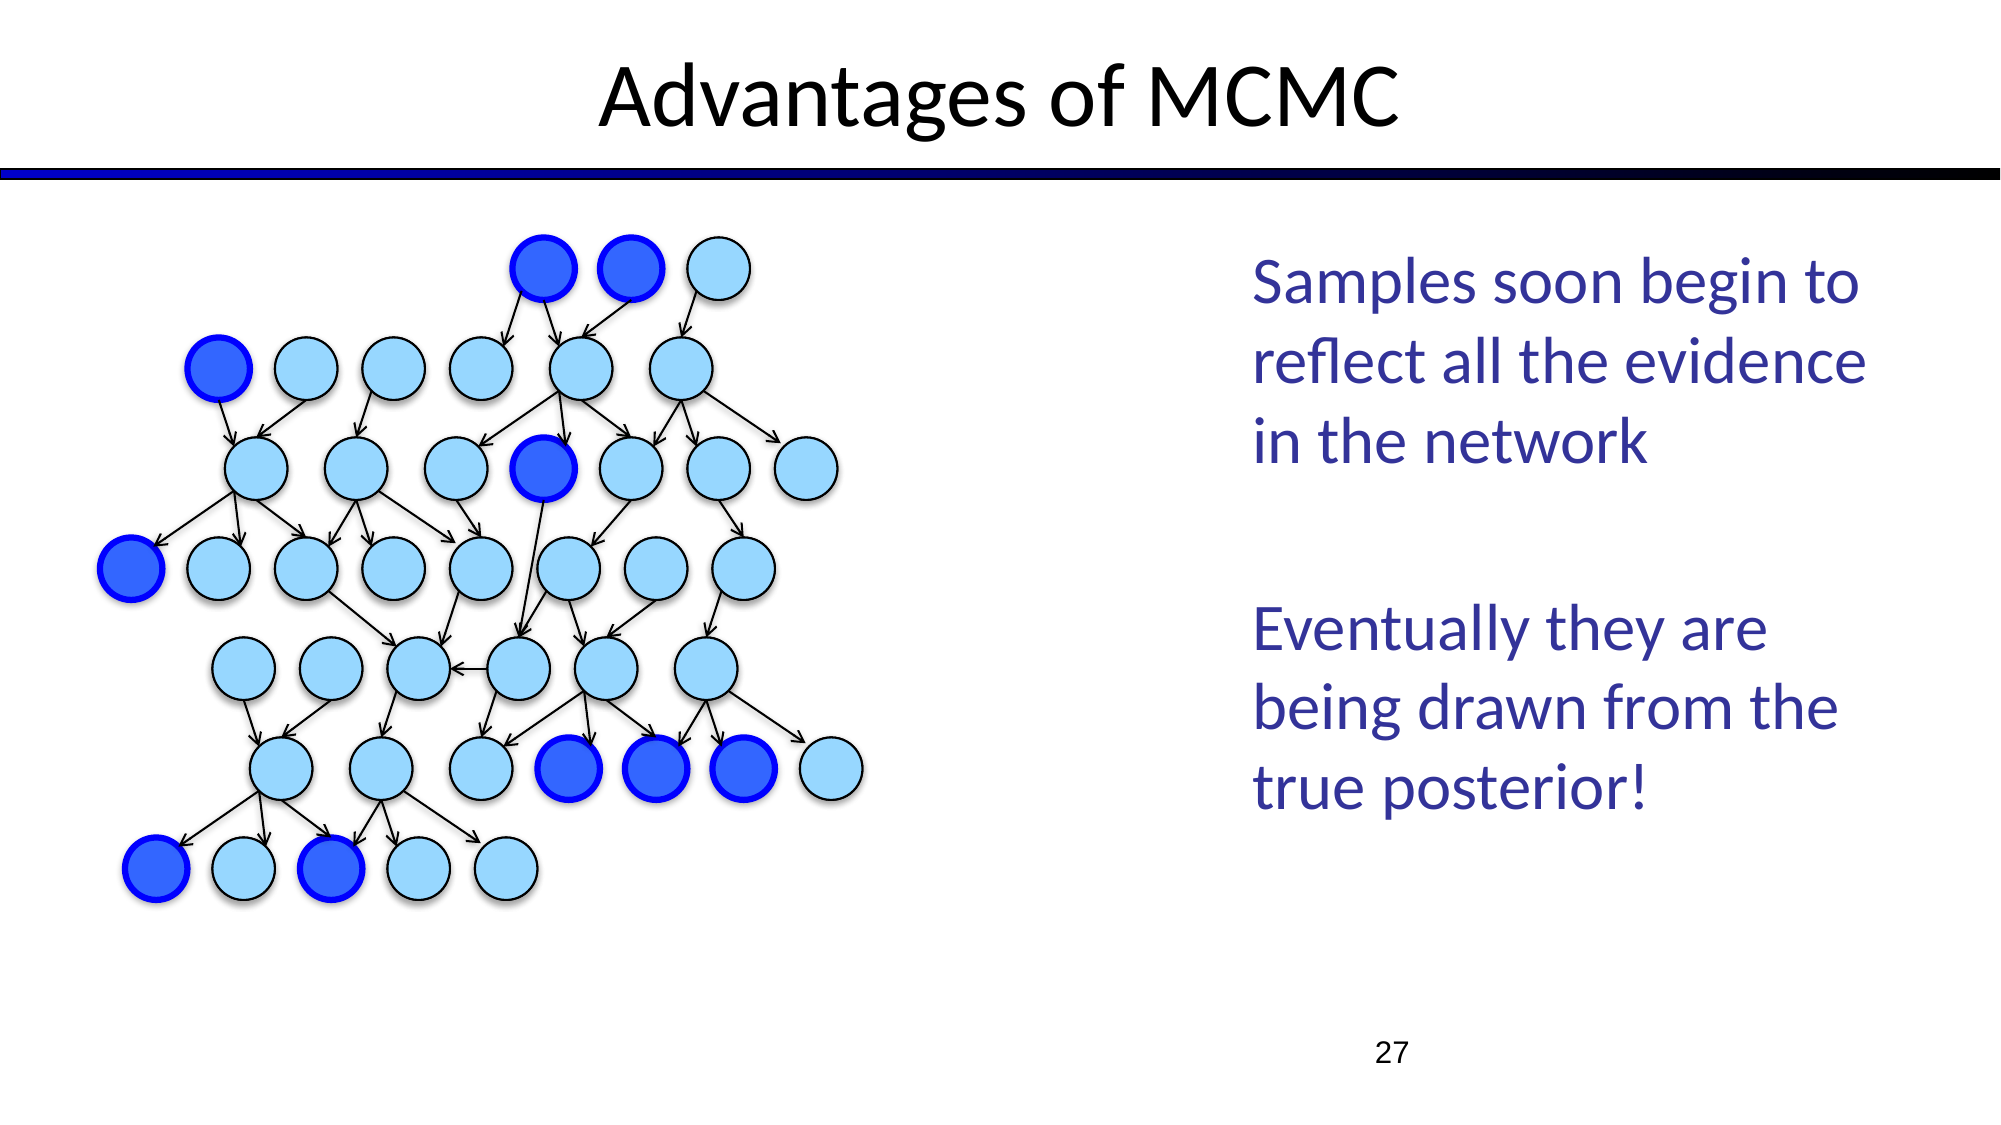

# Advantages of MCMC
Samples soon begin to reflect all the evidence in the network

Eventually they are being drawn from the true posterior!

27